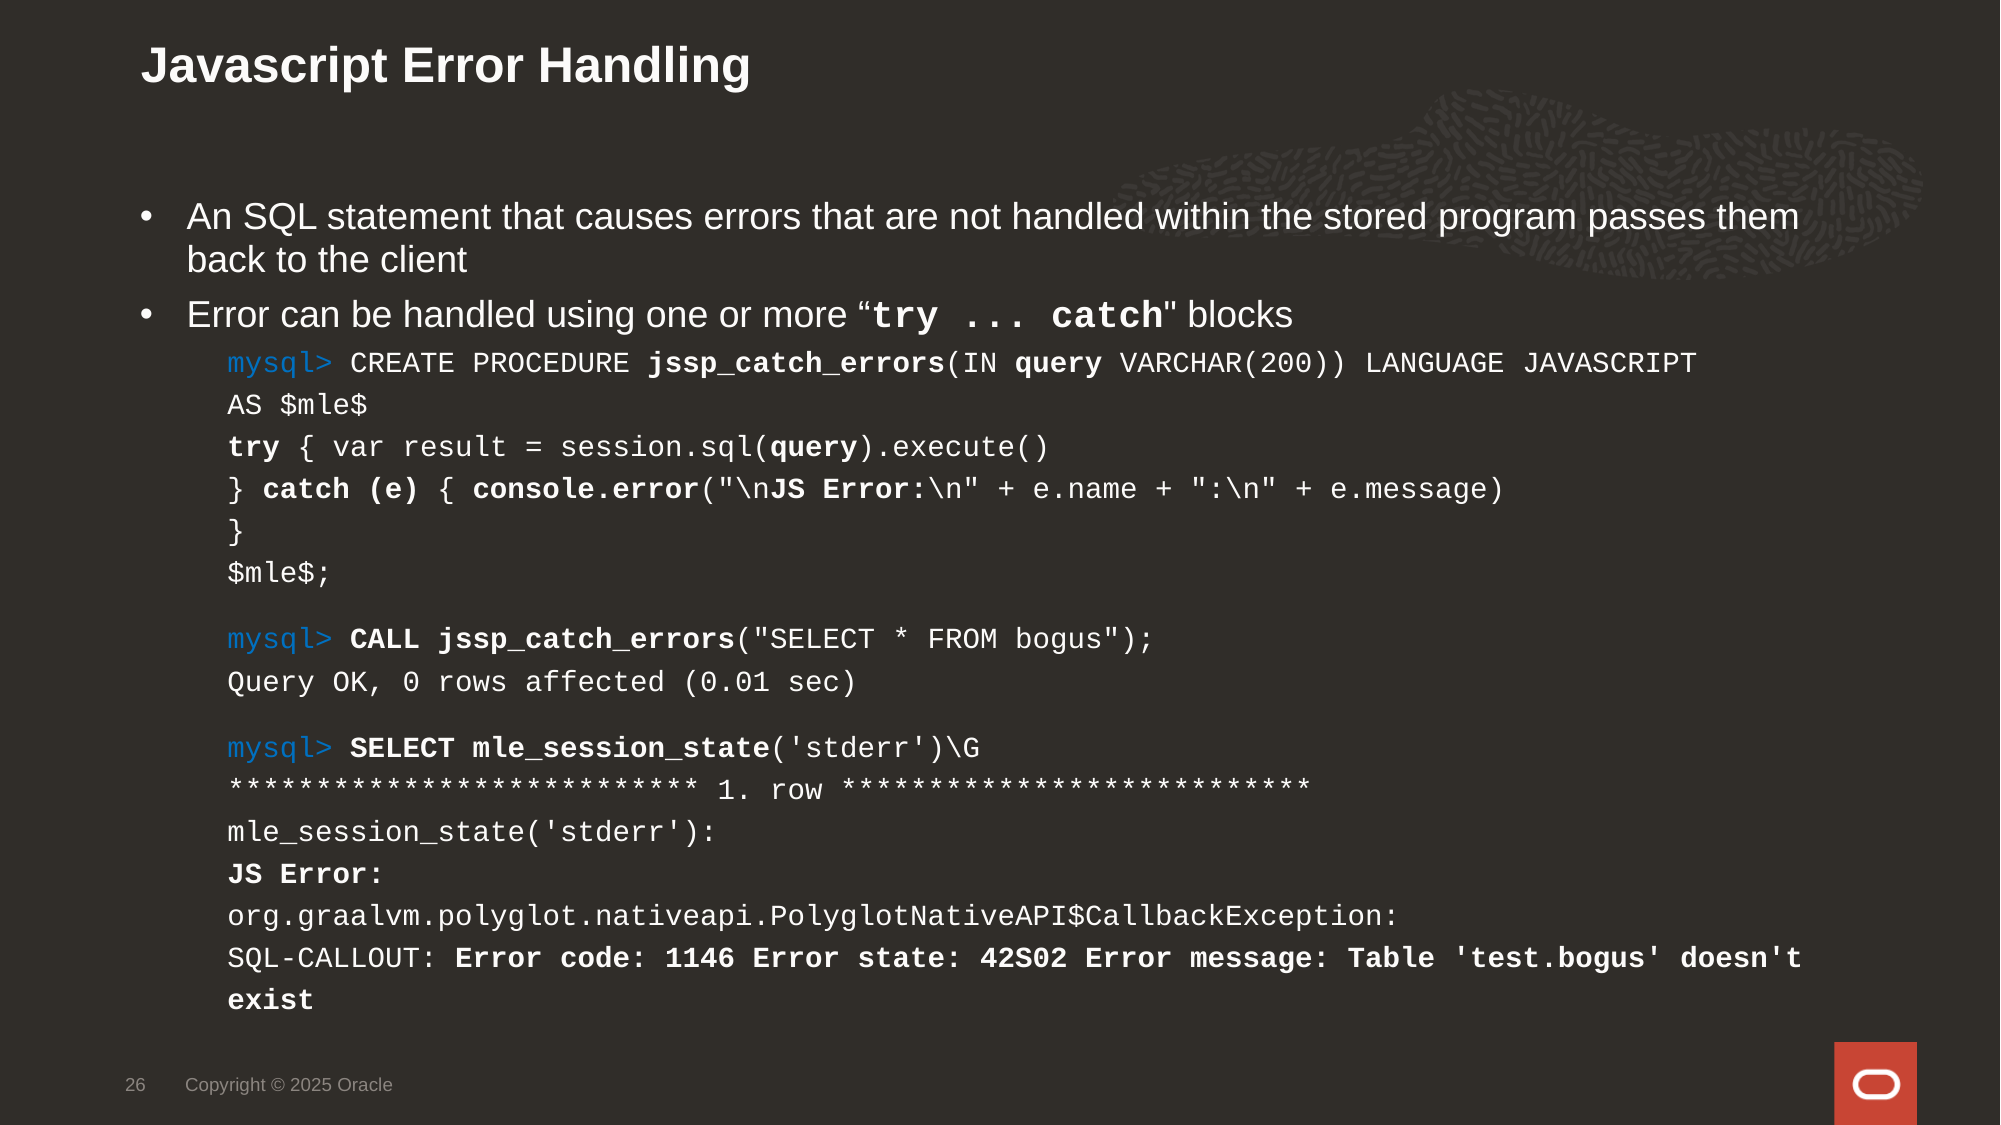

Javascript Error Handling

An SQL statement that causes errors that are not handled within the stored program passes them back to the client
Error can be handled using one or more “try ... catch" blocks
mysql> CREATE PROCEDURE jssp_catch_errors(IN query VARCHAR(200)) LANGUAGE JAVASCRIPT
AS $mle$
try { var result = session.sql(query).execute()
} catch (e) { console.error("\nJS Error:\n" + e.name + ":\n" + e.message)
}
$mle$;
mysql> CALL jssp_catch_errors("SELECT * FROM bogus");
Query OK, 0 rows affected (0.01 sec)
mysql> SELECT mle_session_state('stderr')\G
*************************** 1. row ***************************
mle_session_state('stderr'):
JS Error:
org.graalvm.polyglot.nativeapi.PolyglotNativeAPI$CallbackException:
SQL-CALLOUT: Error code: 1146 Error state: 42S02 Error message: Table 'test.bogus' doesn't exist
26
Copyright © 2025 Oracle